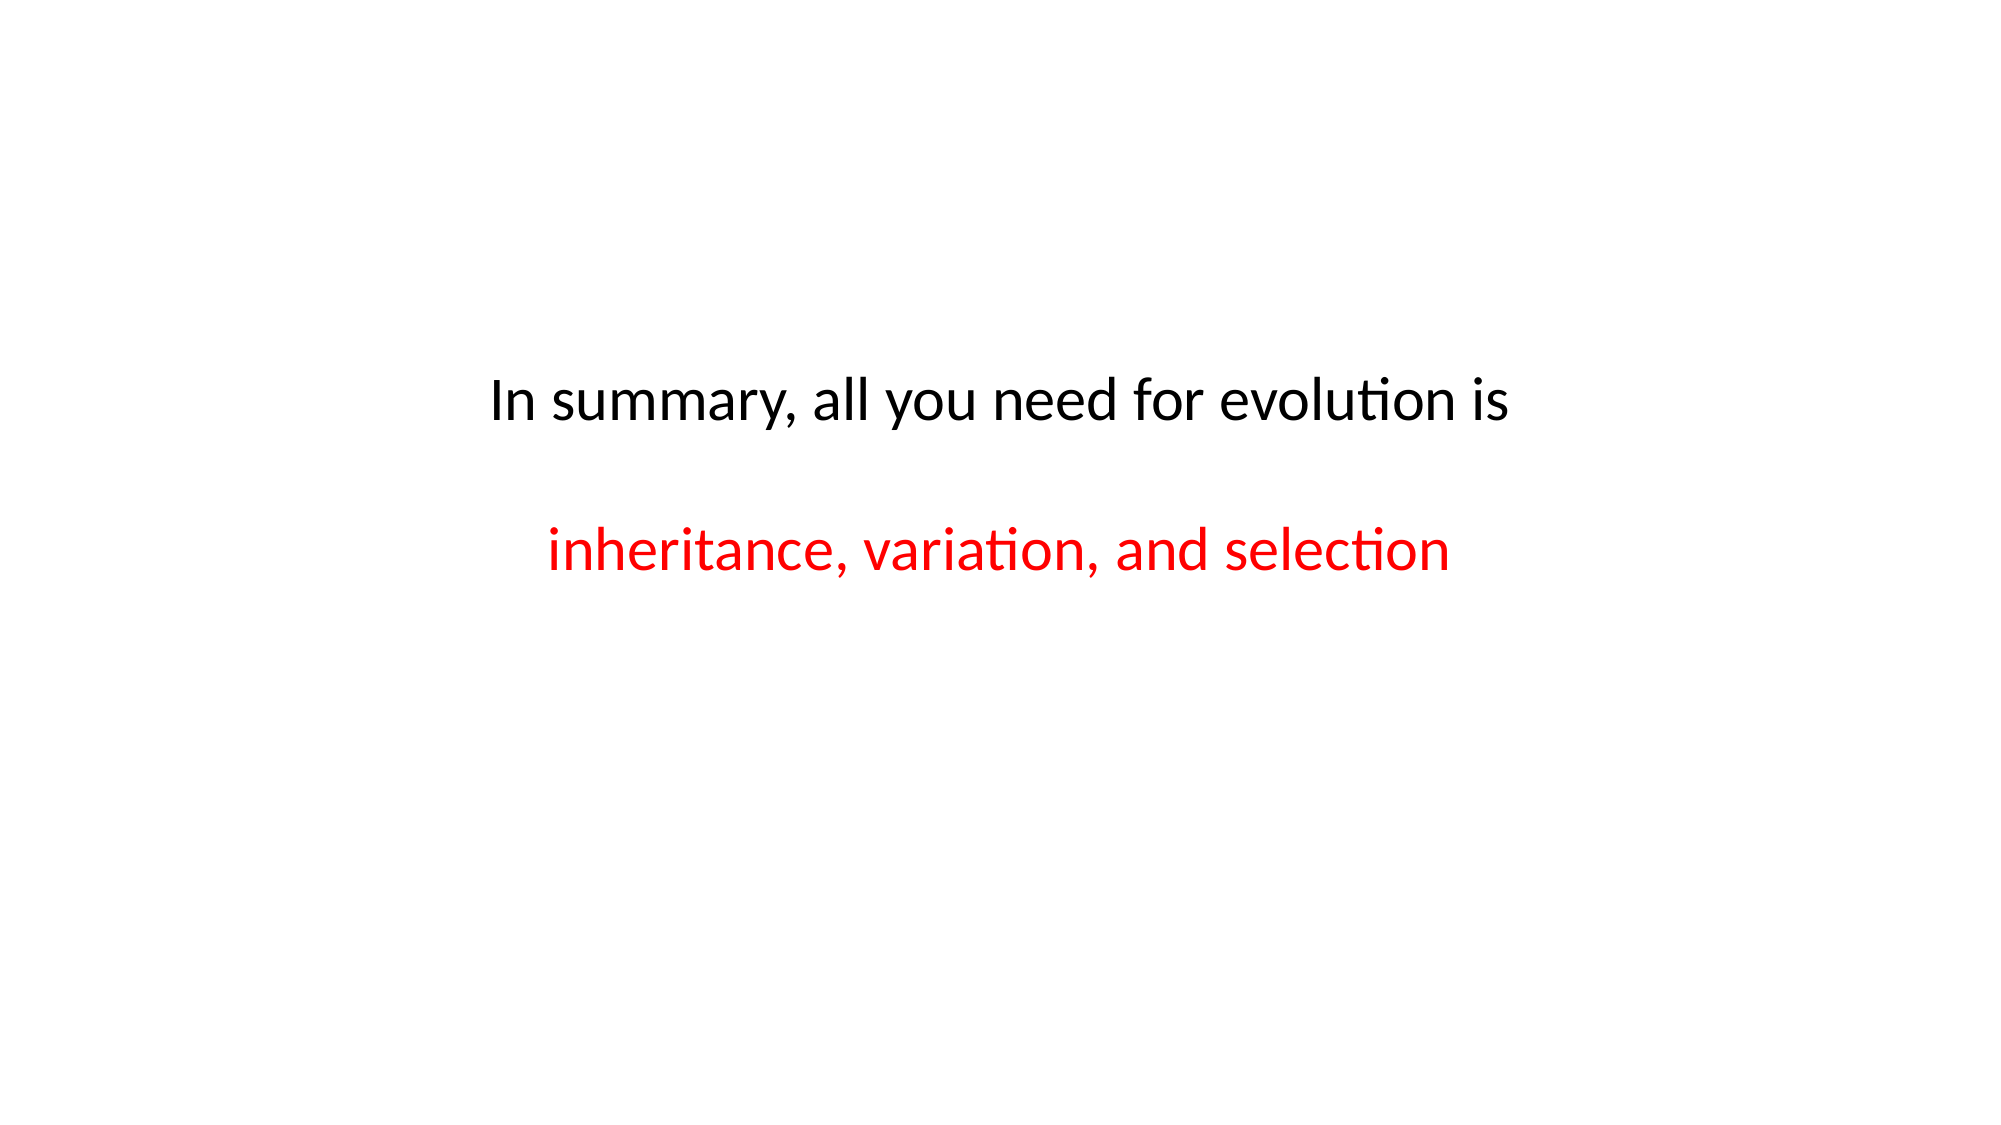

In summary, all you need for evolution is
inheritance, variation, and selection